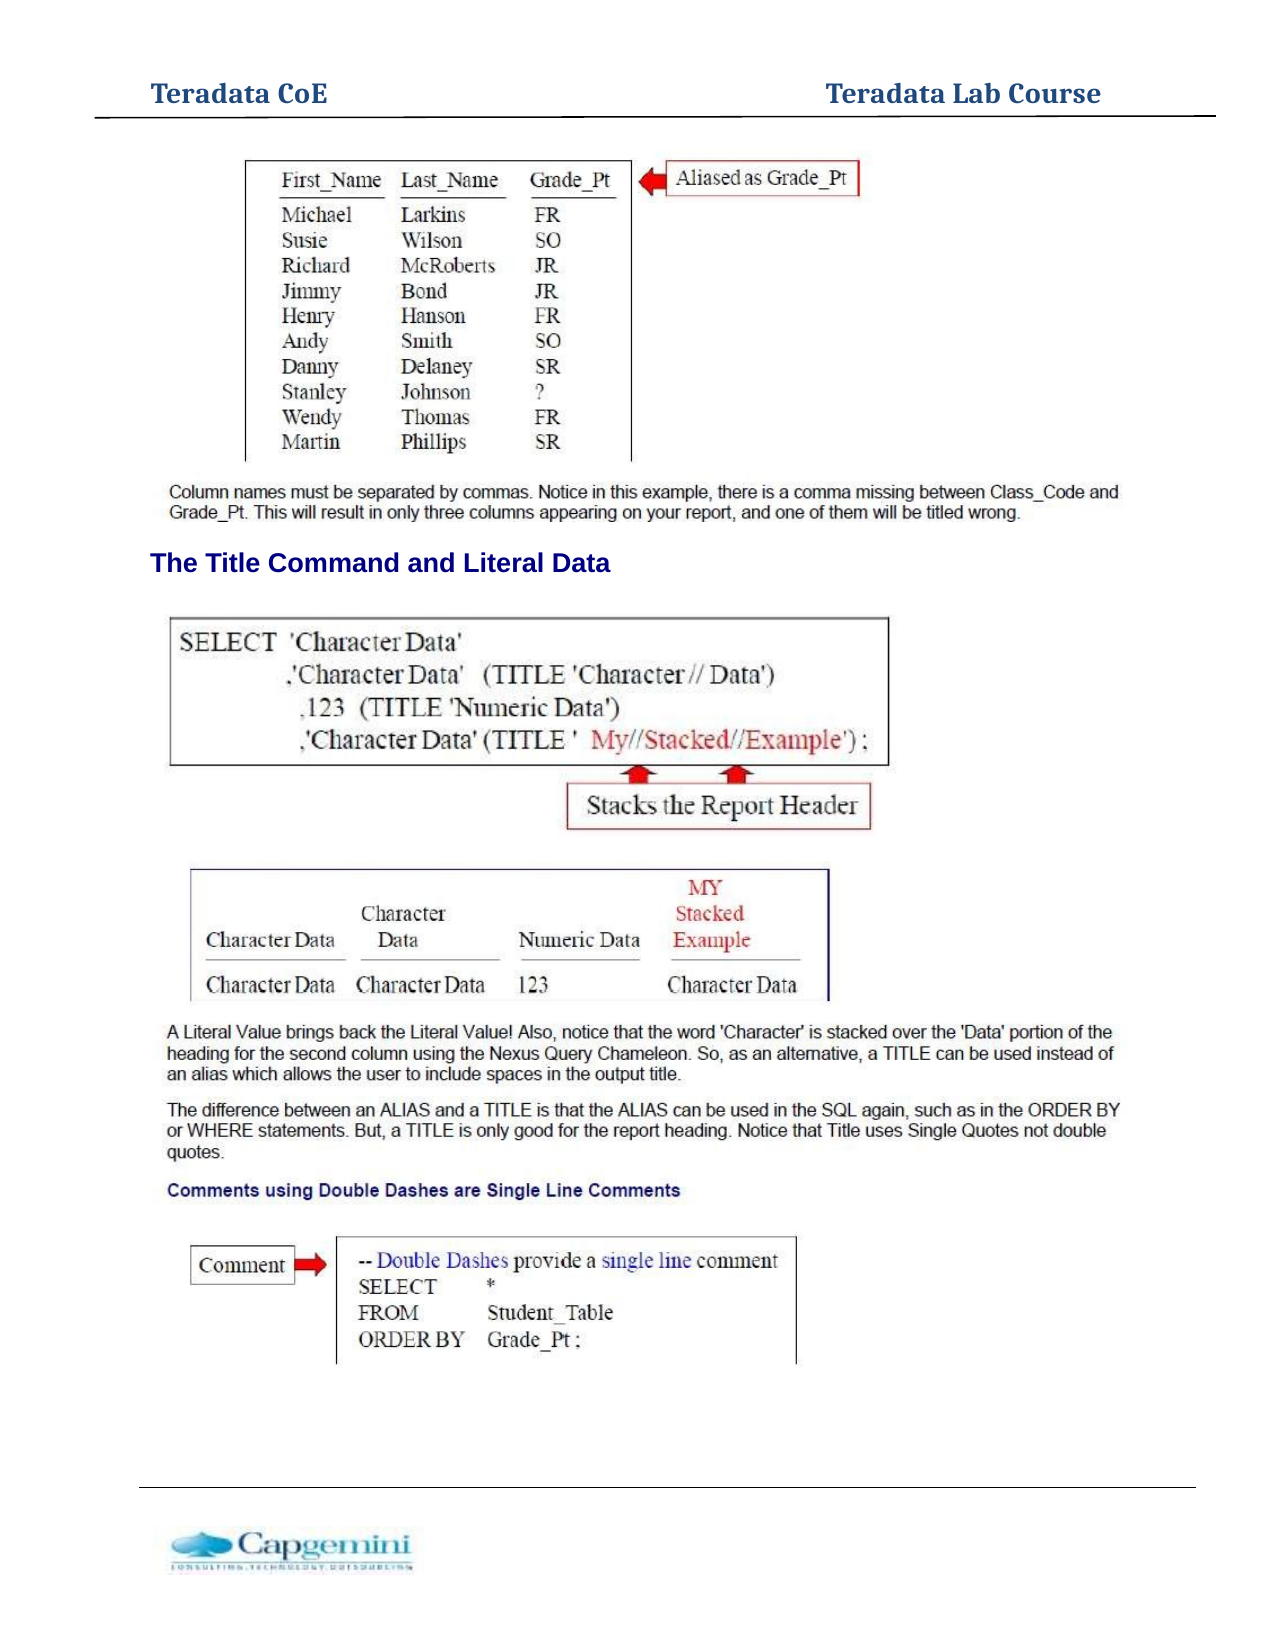

Teradata CoE
Teradata Lab Course

The Title Command and Literal Data